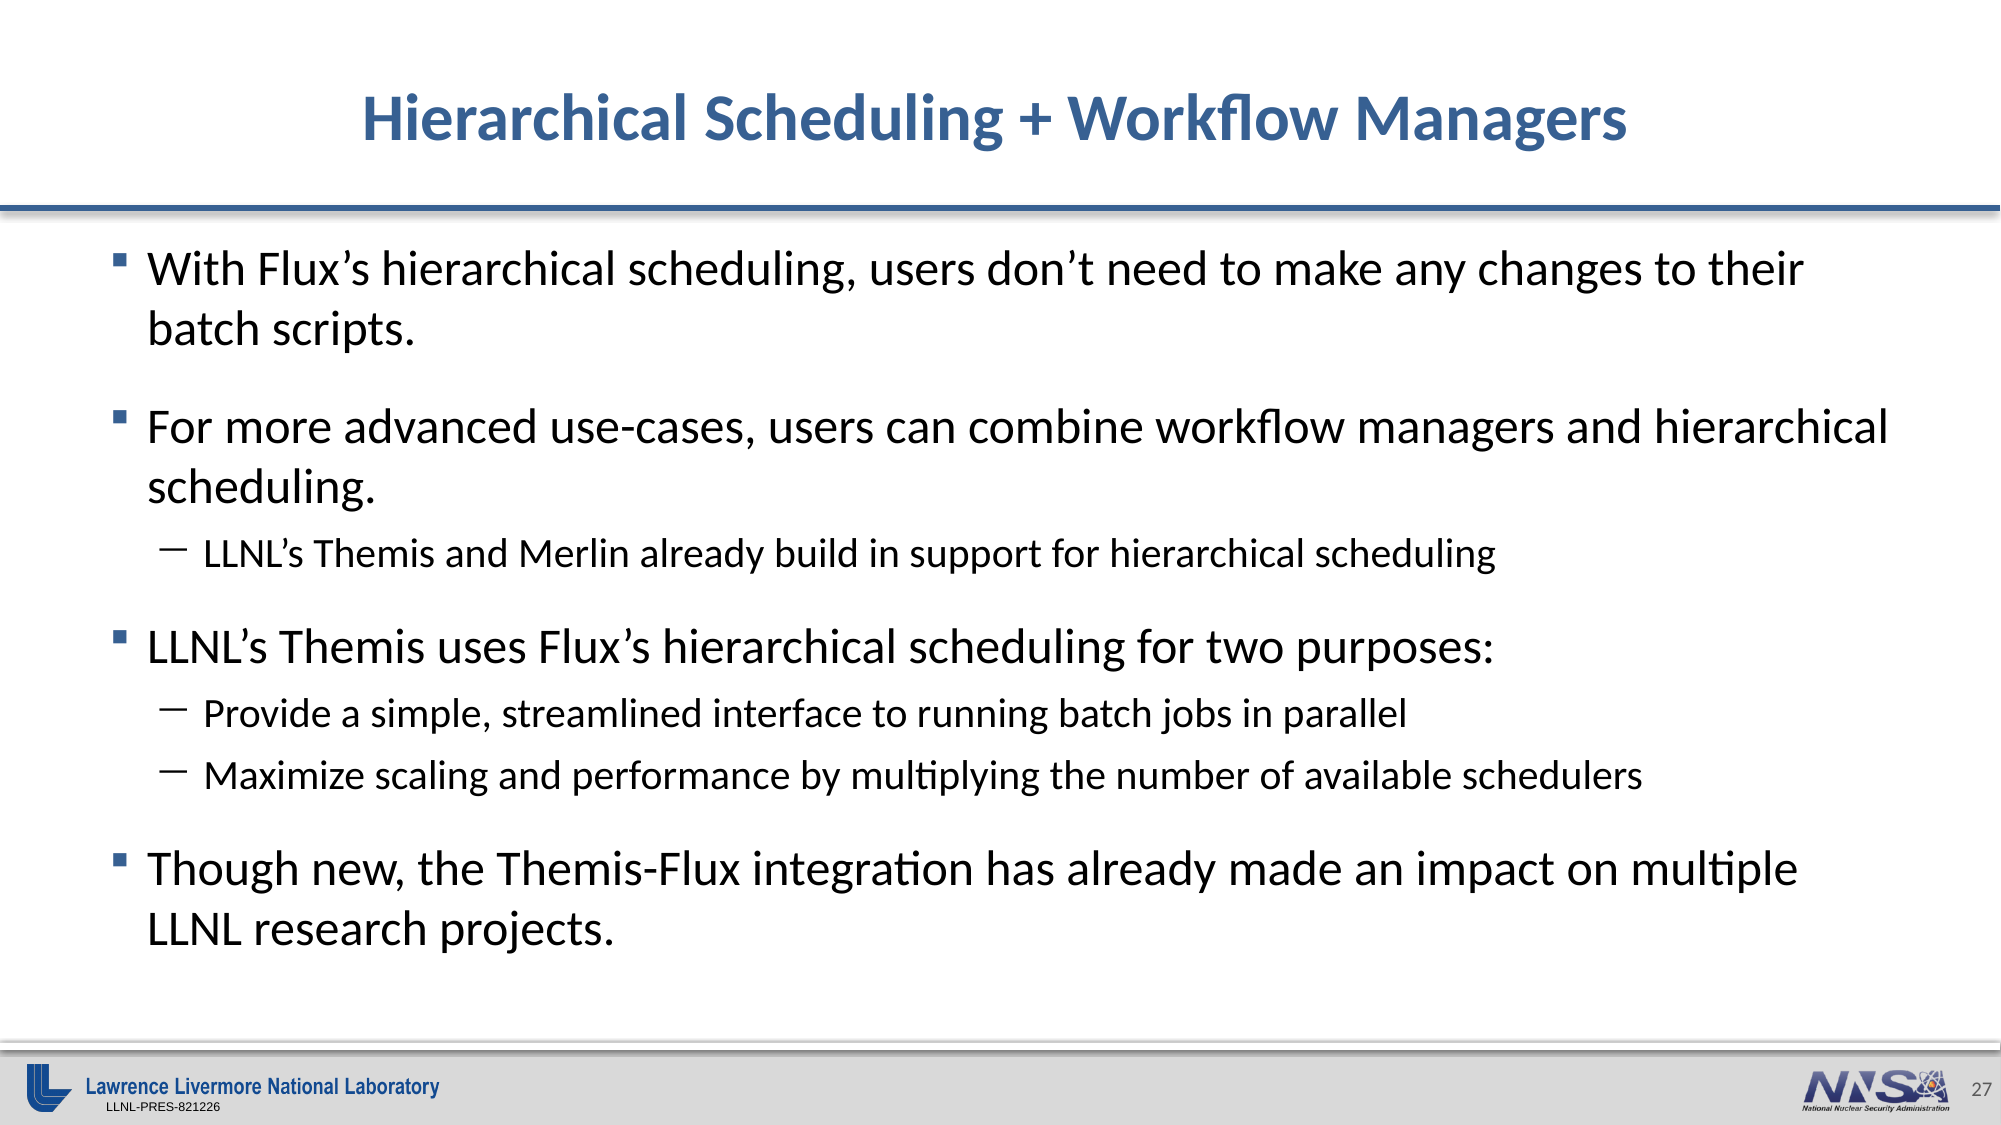

# Hierarchical Scheduling + Workflow Managers
With Flux’s hierarchical scheduling, users don’t need to make any changes to their batch scripts.
For more advanced use-cases, users can combine workflow managers and hierarchical scheduling.
LLNL’s Themis and Merlin already build in support for hierarchical scheduling
LLNL’s Themis uses Flux’s hierarchical scheduling for two purposes:
Provide a simple, streamlined interface to running batch jobs in parallel
Maximize scaling and performance by multiplying the number of available schedulers
Though new, the Themis-Flux integration has already made an impact on multiple LLNL research projects.